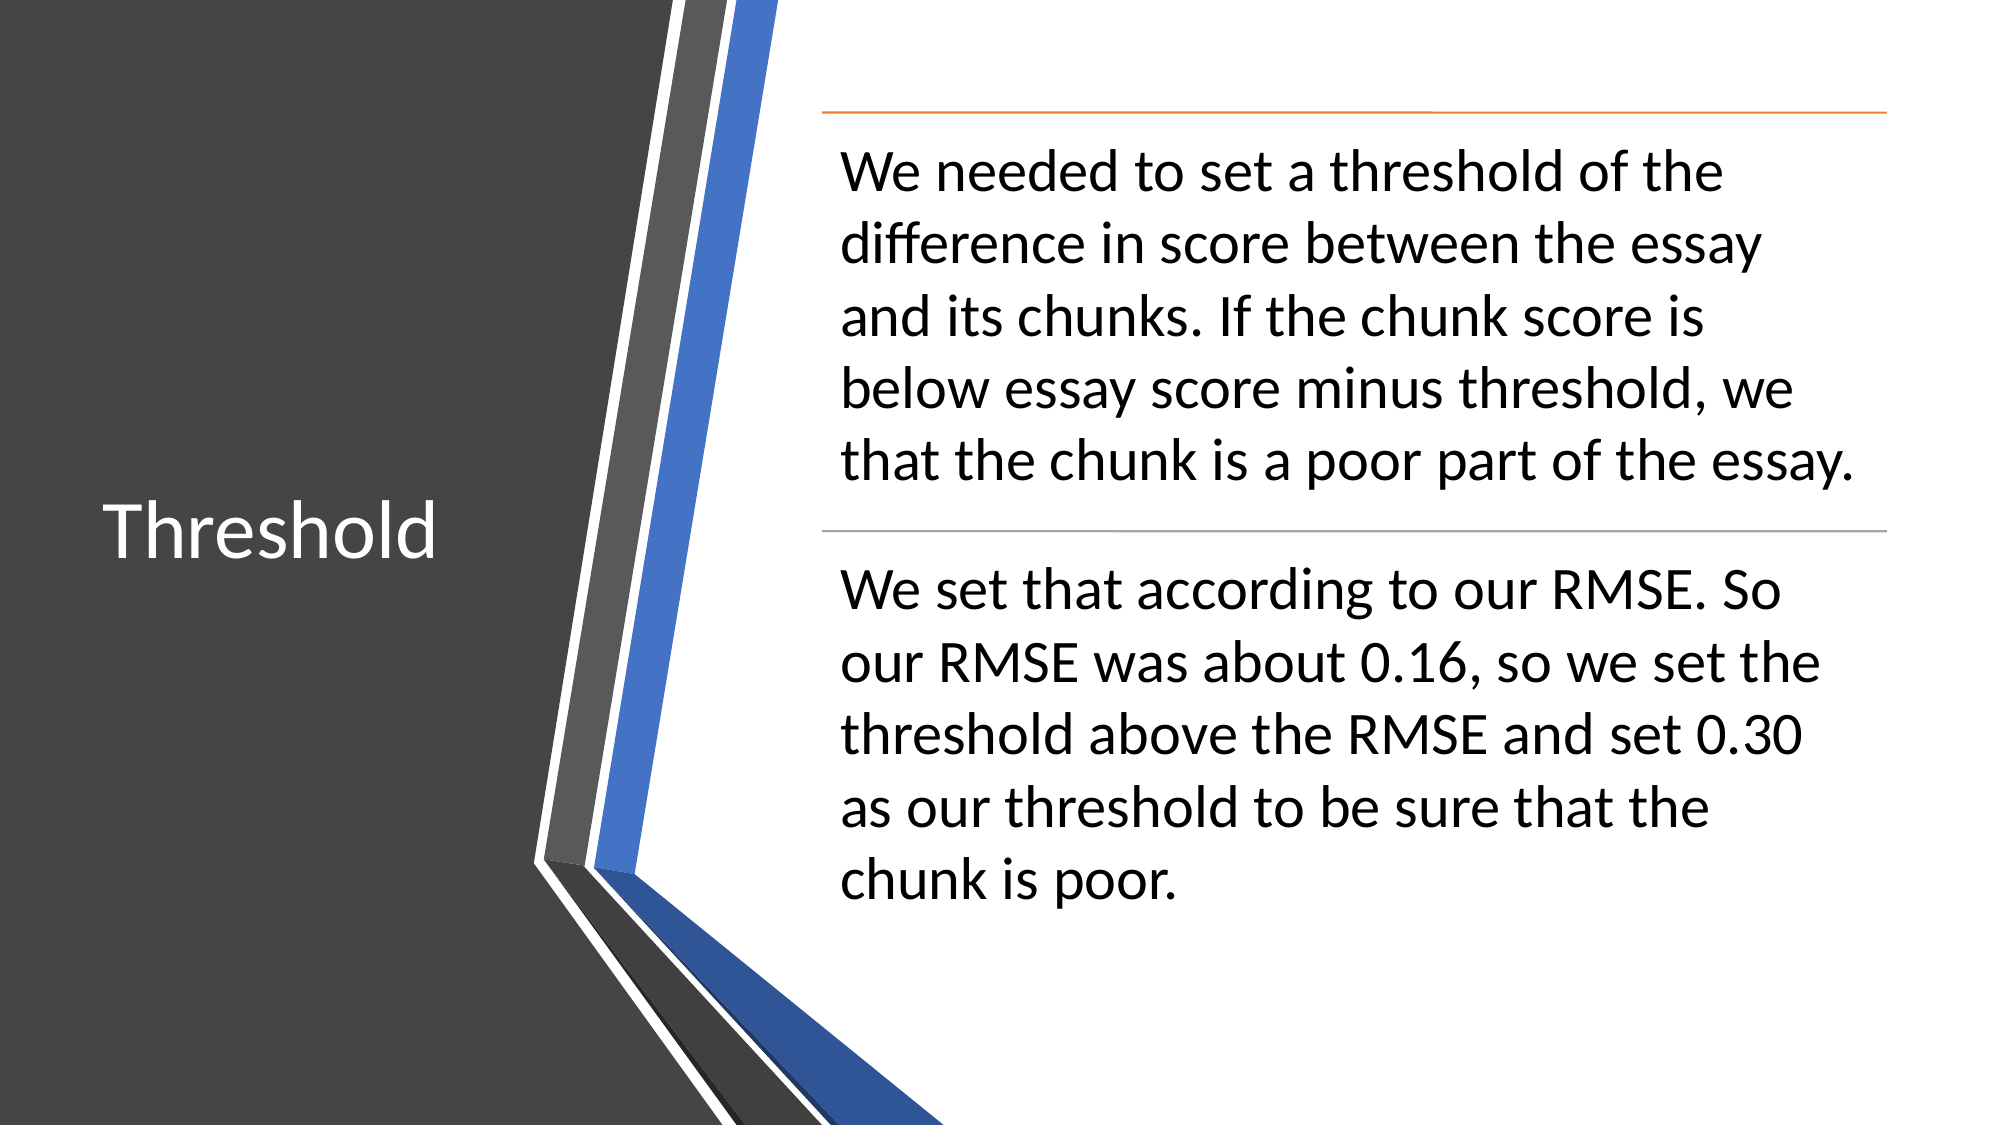

# Threshold
We needed to set a threshold of the difference in score between the essay and its chunks. If the chunk score is below essay score minus threshold, we that the chunk is a poor part of the essay.
We set that according to our RMSE. So our RMSE was about 0.16, so we set the threshold above the RMSE and set 0.30 as our threshold to be sure that the chunk is poor.